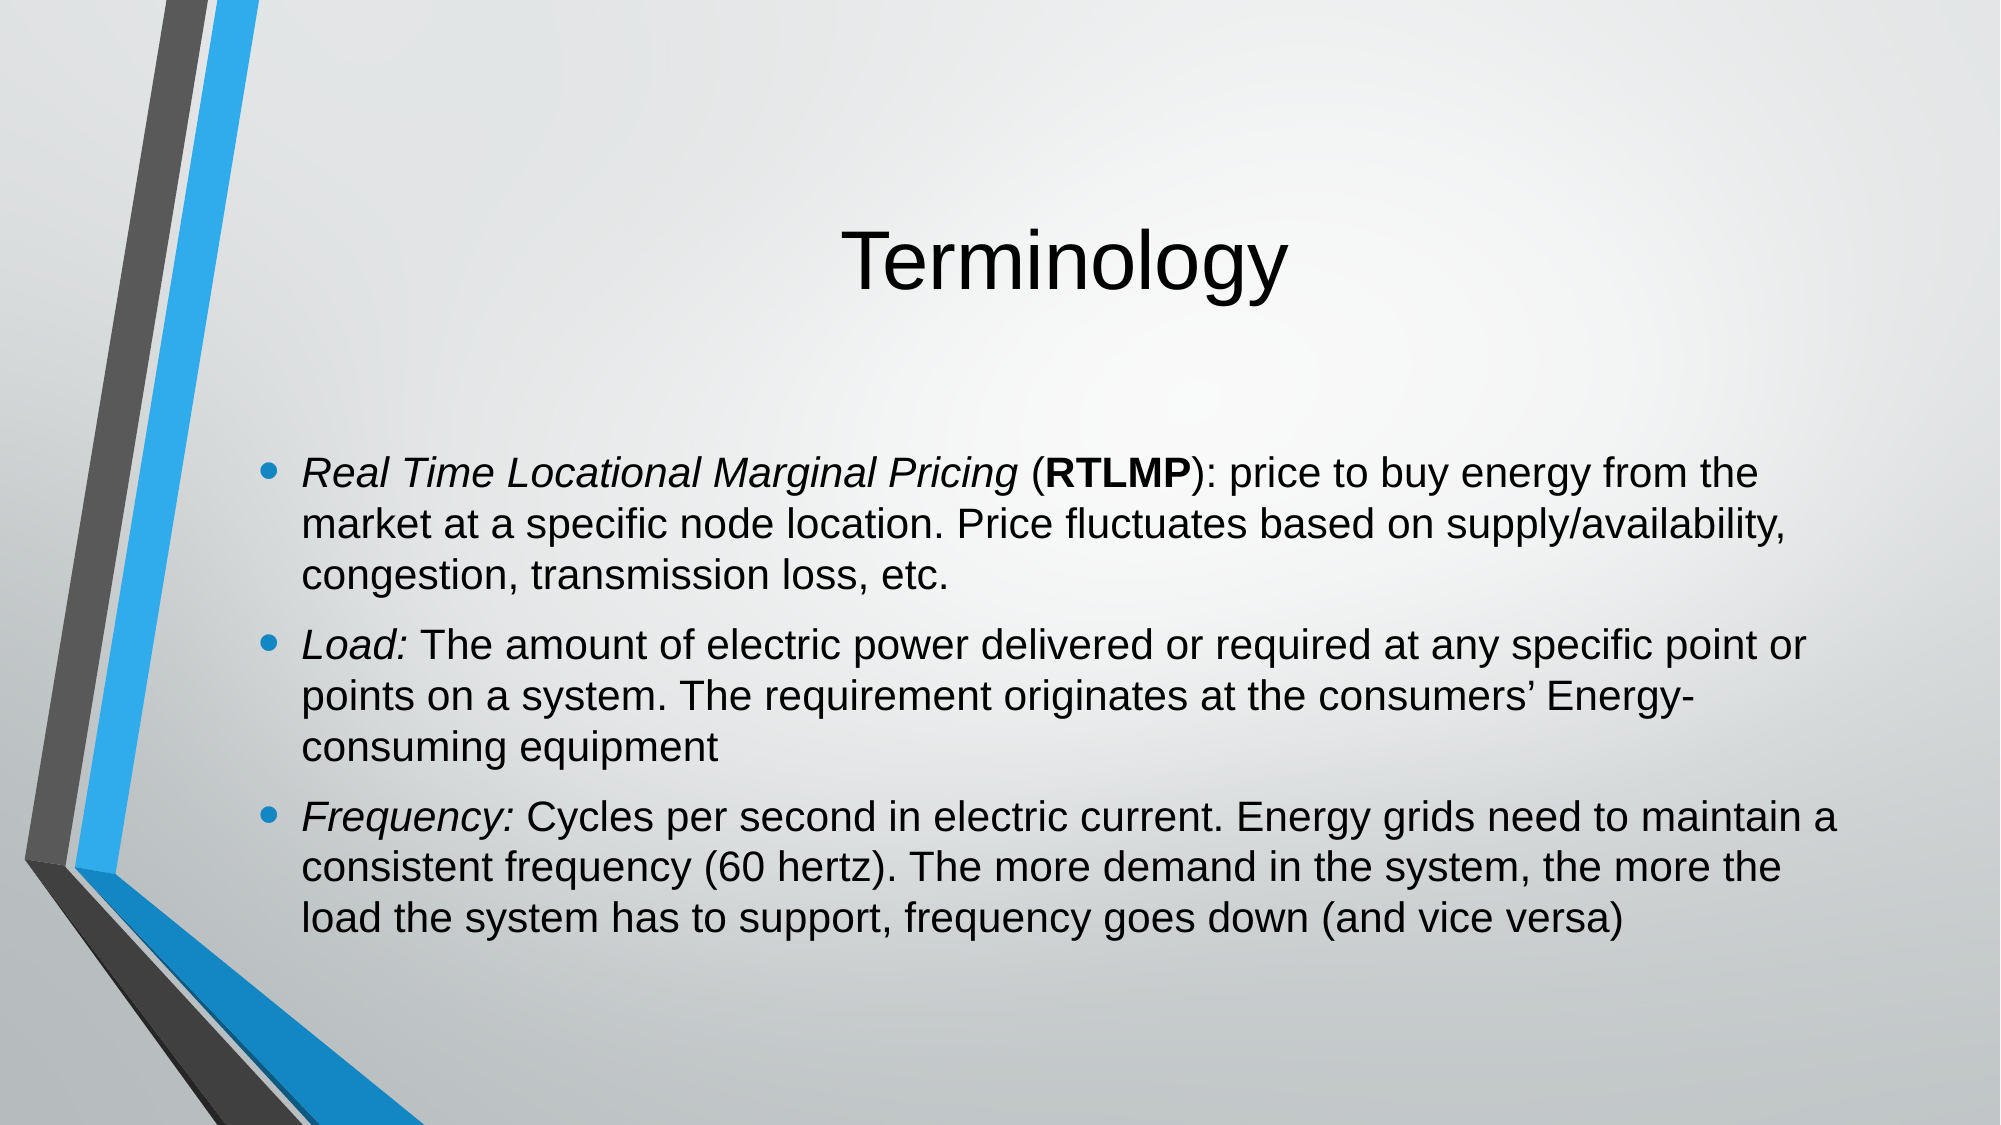

# Terminology
Real Time Locational Marginal Pricing (RTLMP): price to buy energy from the market at a specific node location. Price fluctuates based on supply/availability, congestion, transmission loss, etc.
Load: The amount of electric power delivered or required at any specific point or points on a system. The requirement originates at the consumers’ Energy-consuming equipment
Frequency: Cycles per second in electric current. Energy grids need to maintain a consistent frequency (60 hertz). The more demand in the system, the more the load the system has to support, frequency goes down (and vice versa)